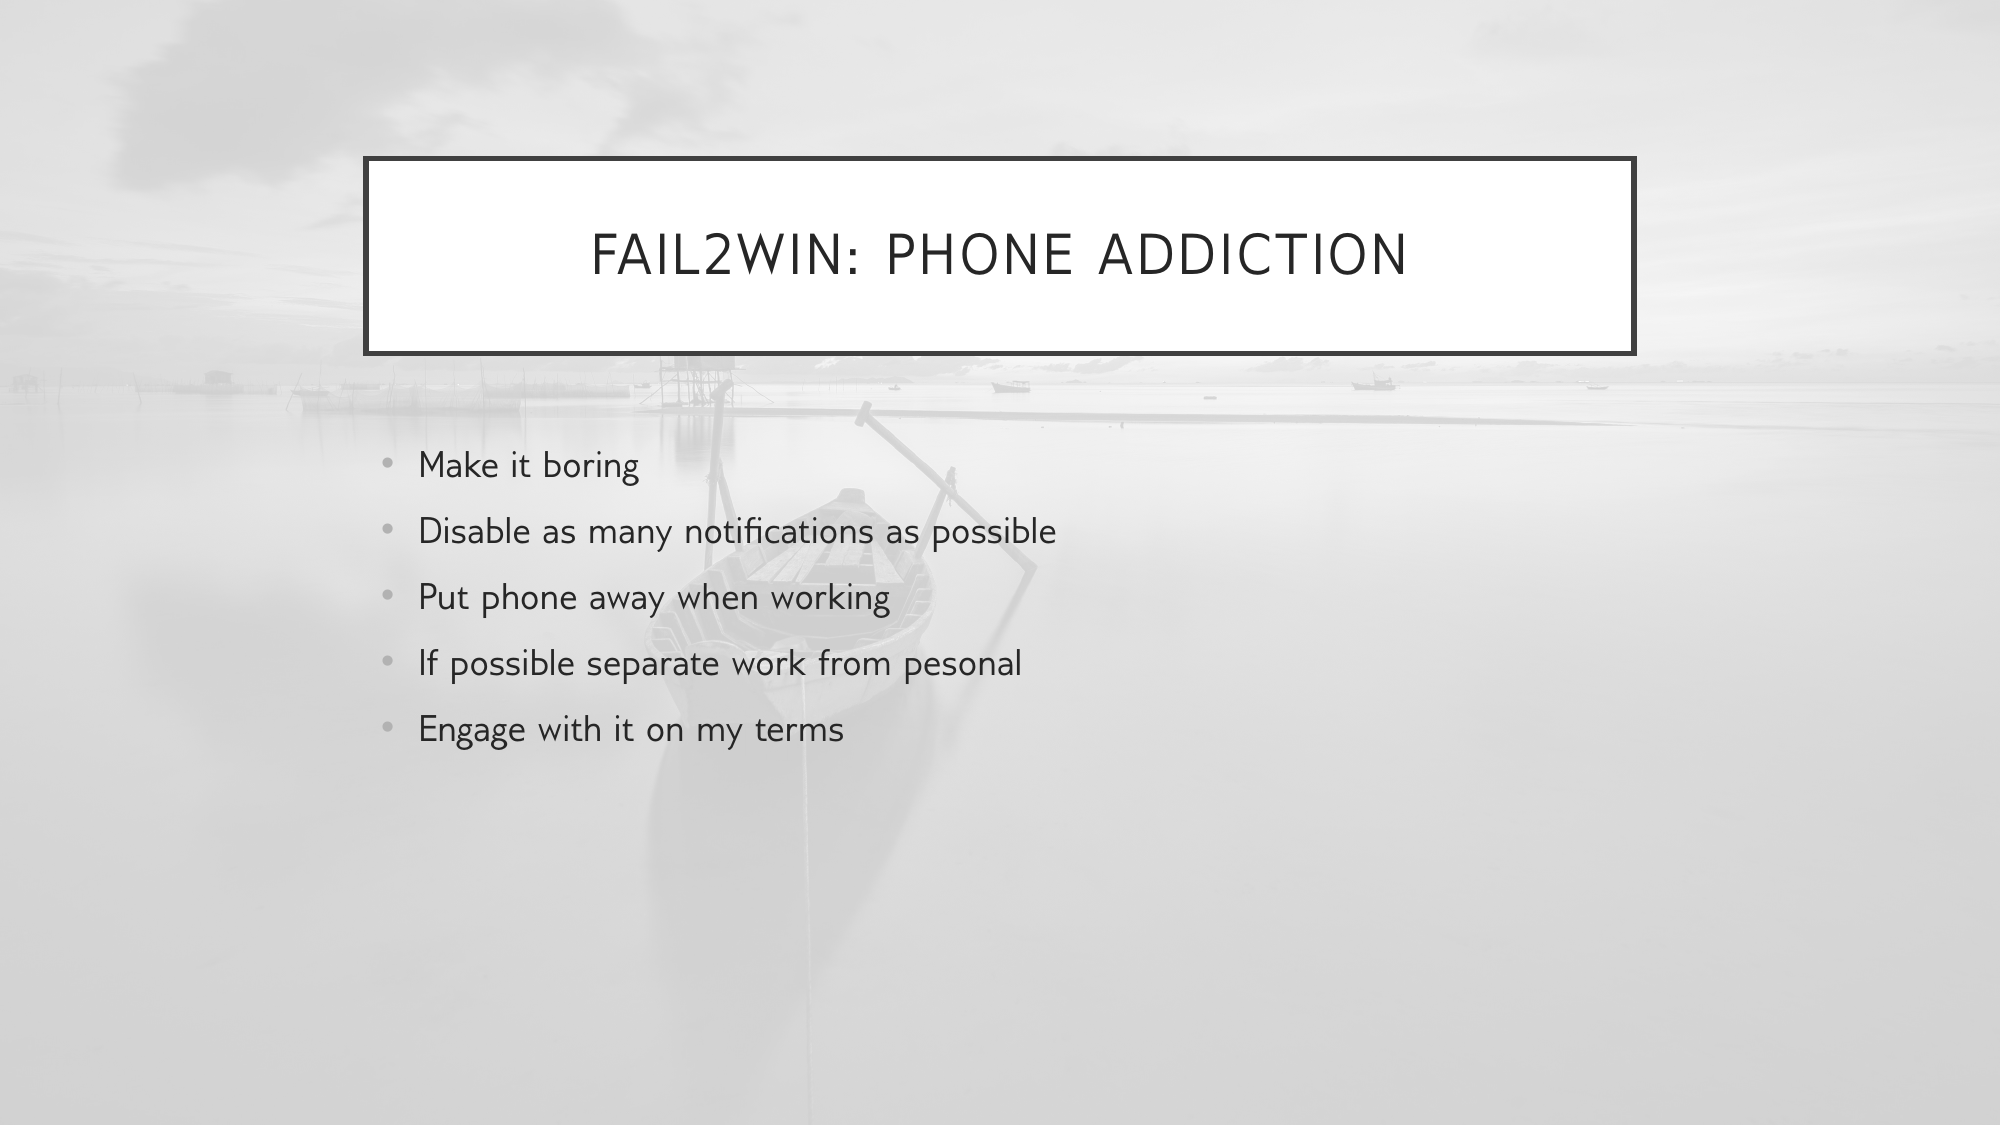

# Fail2Win: phone addiction
Make it boring
Disable as many notifications as possible
Put phone away when working
If possible separate work from pesonal
Engage with it on my terms